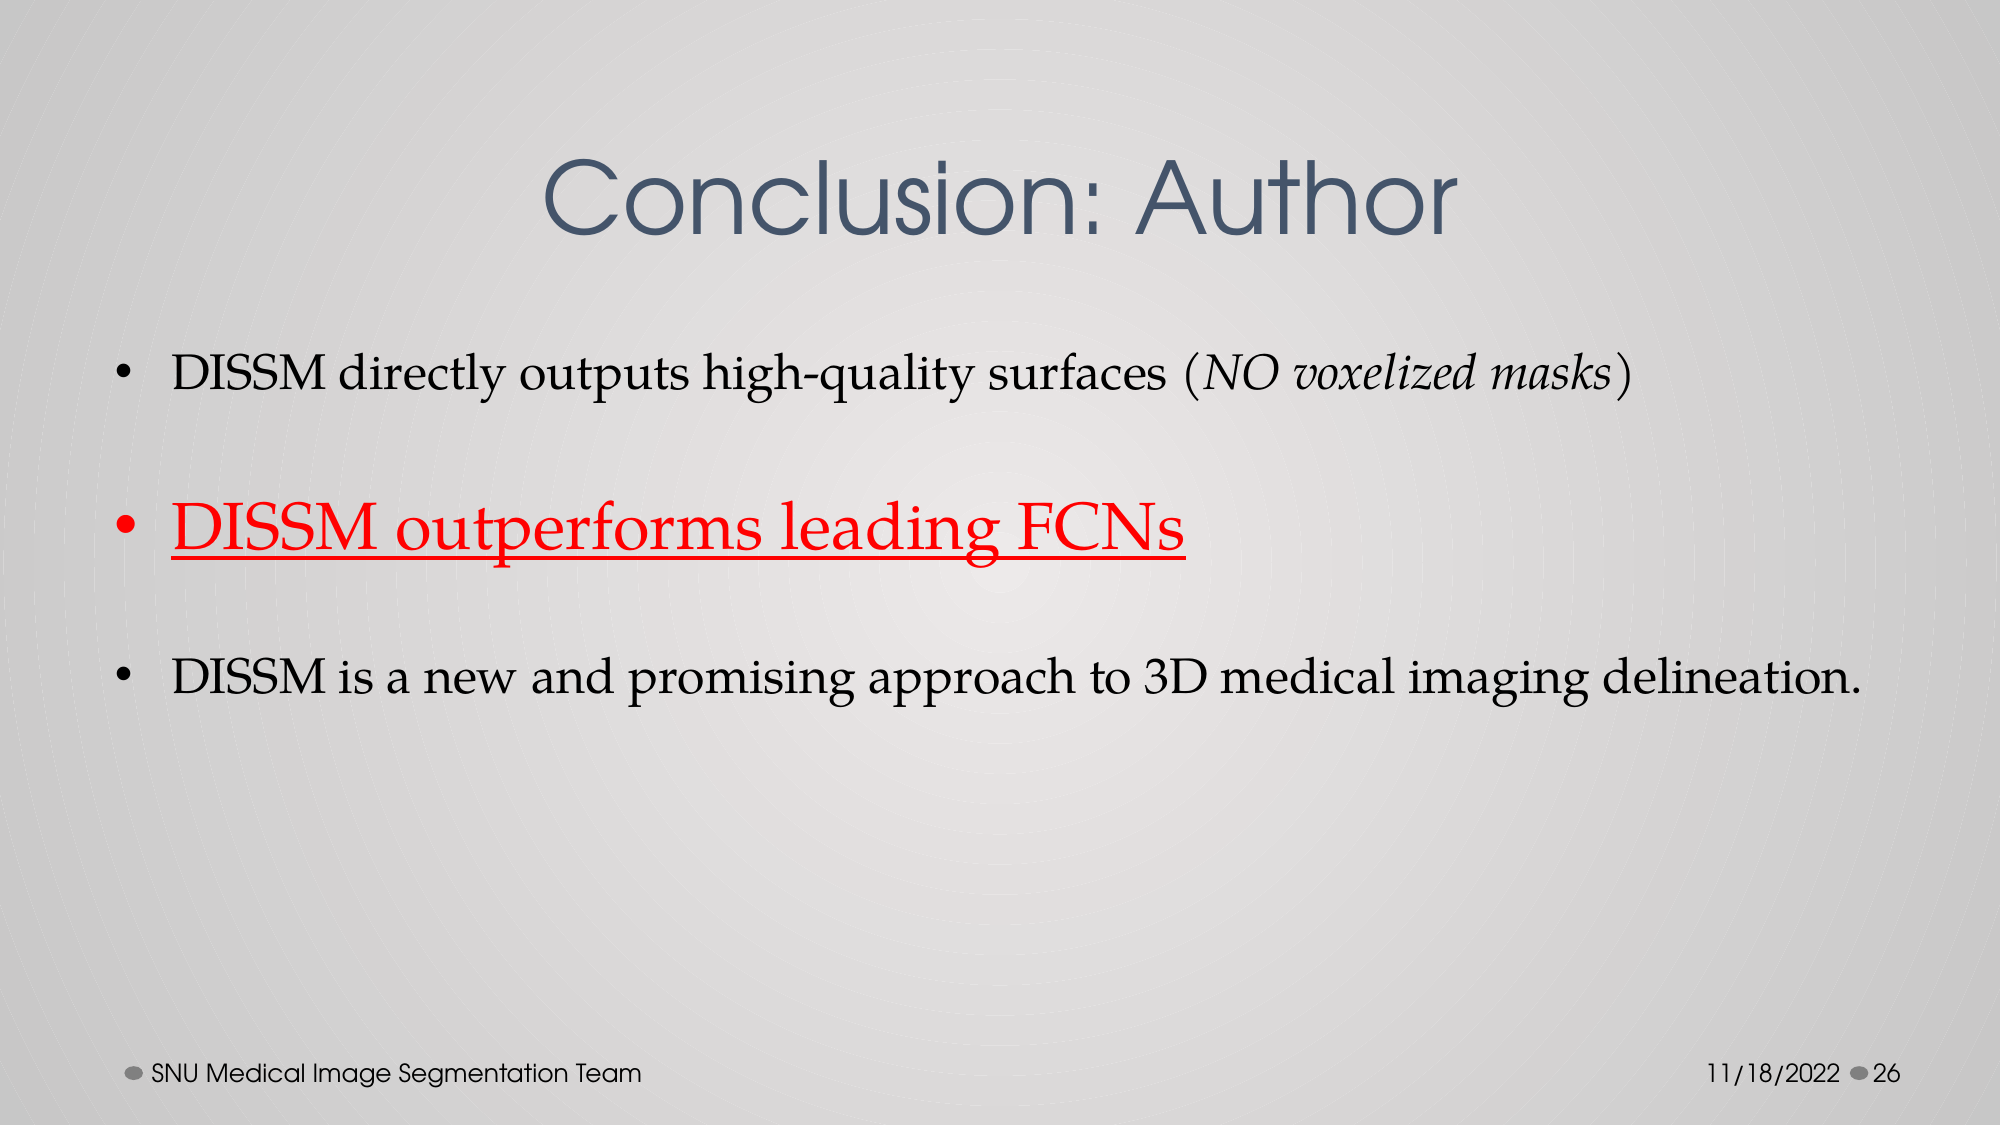

# Conclusion: Author

DISSM directly outputs high-quality surfaces (NO voxelized masks)

DISSM outperforms leading FCNs

DISSM is a new and promising approach to 3D medical imaging delineation.
SNU Medical Image Segmentation Team
11/18/2022
26